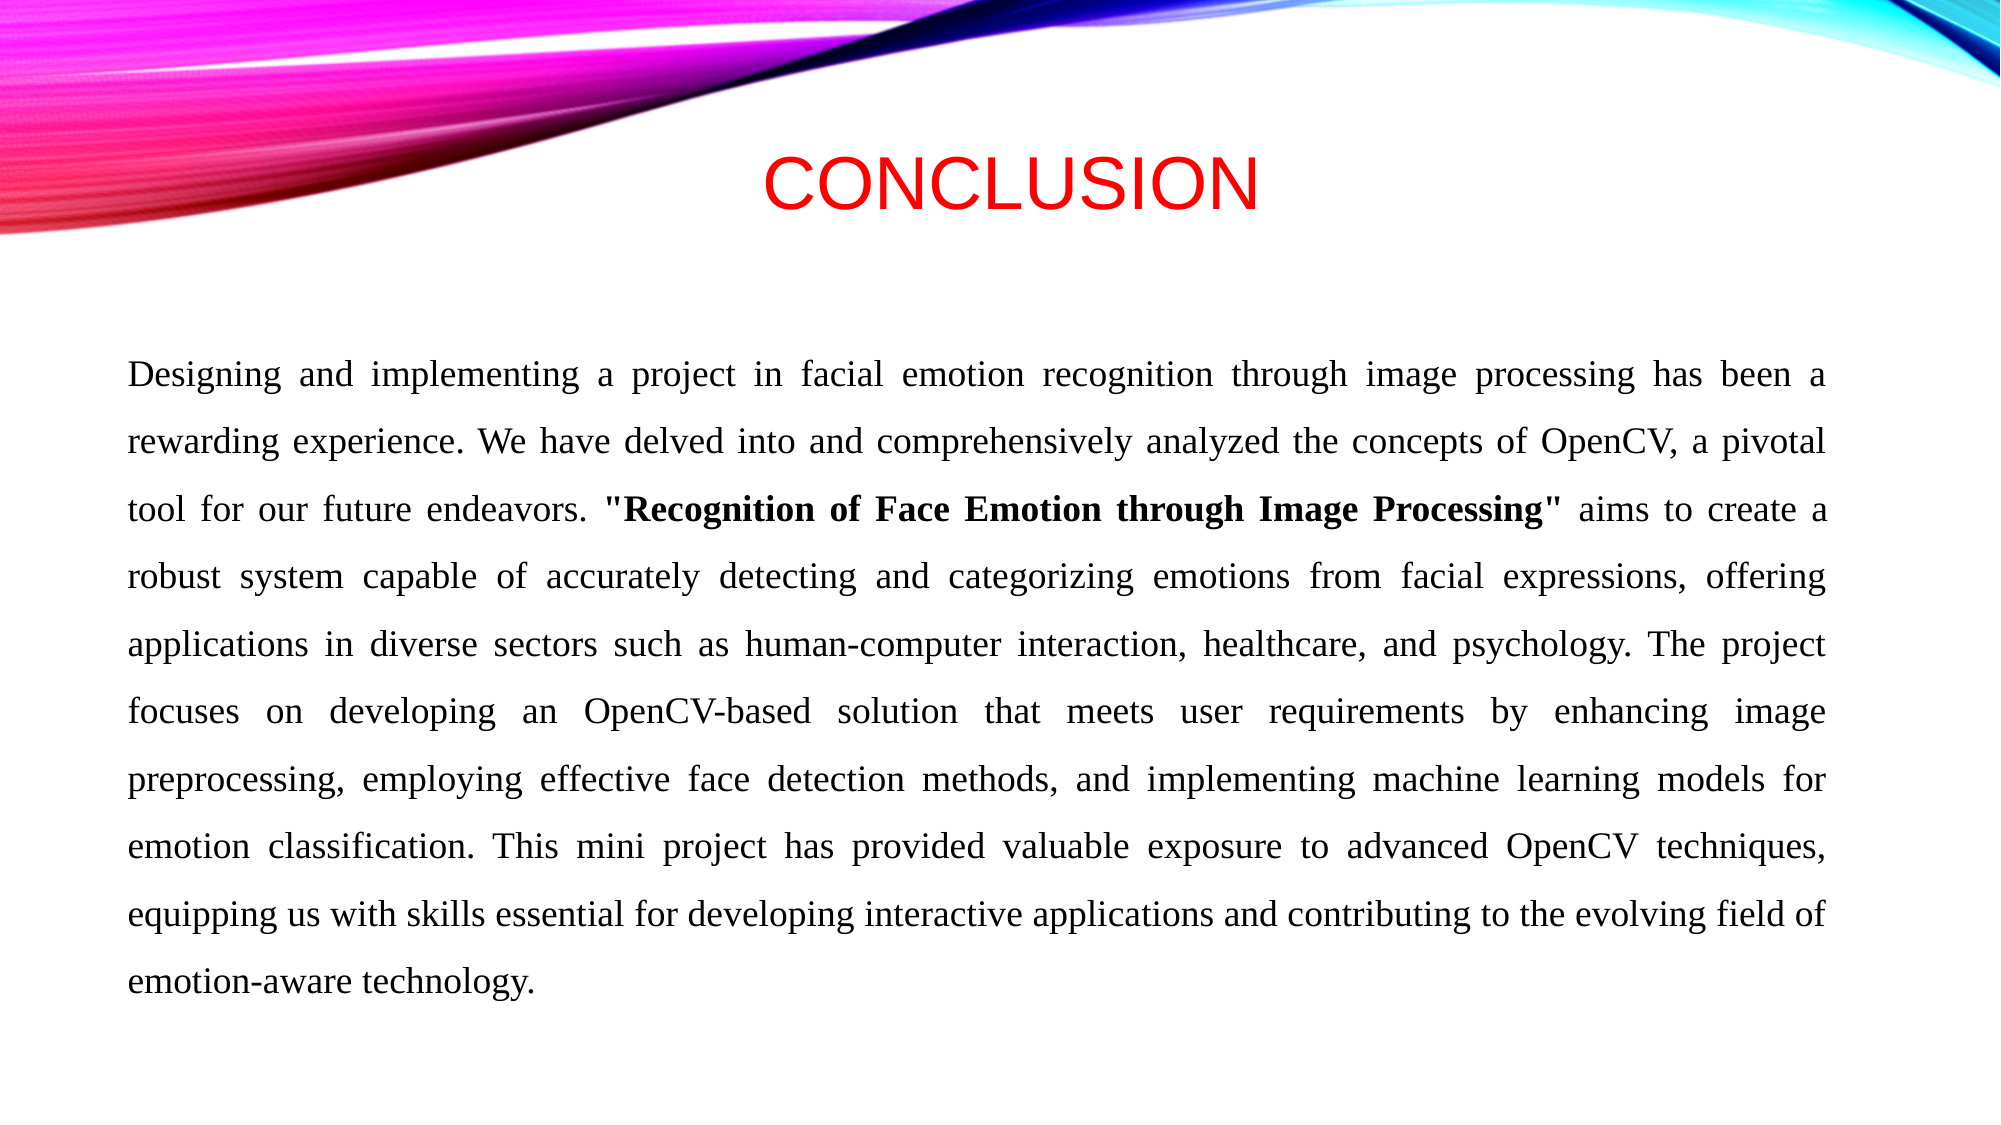

# CONCLUSION
Designing and implementing a project in facial emotion recognition through image processing has been a rewarding experience. We have delved into and comprehensively analyzed the concepts of OpenCV, a pivotal tool for our future endeavors. "Recognition of Face Emotion through Image Processing" aims to create a robust system capable of accurately detecting and categorizing emotions from facial expressions, offering applications in diverse sectors such as human-computer interaction, healthcare, and psychology. The project focuses on developing an OpenCV-based solution that meets user requirements by enhancing image preprocessing, employing effective face detection methods, and implementing machine learning models for emotion classification. This mini project has provided valuable exposure to advanced OpenCV techniques, equipping us with skills essential for developing interactive applications and contributing to the evolving field of emotion-aware technology.